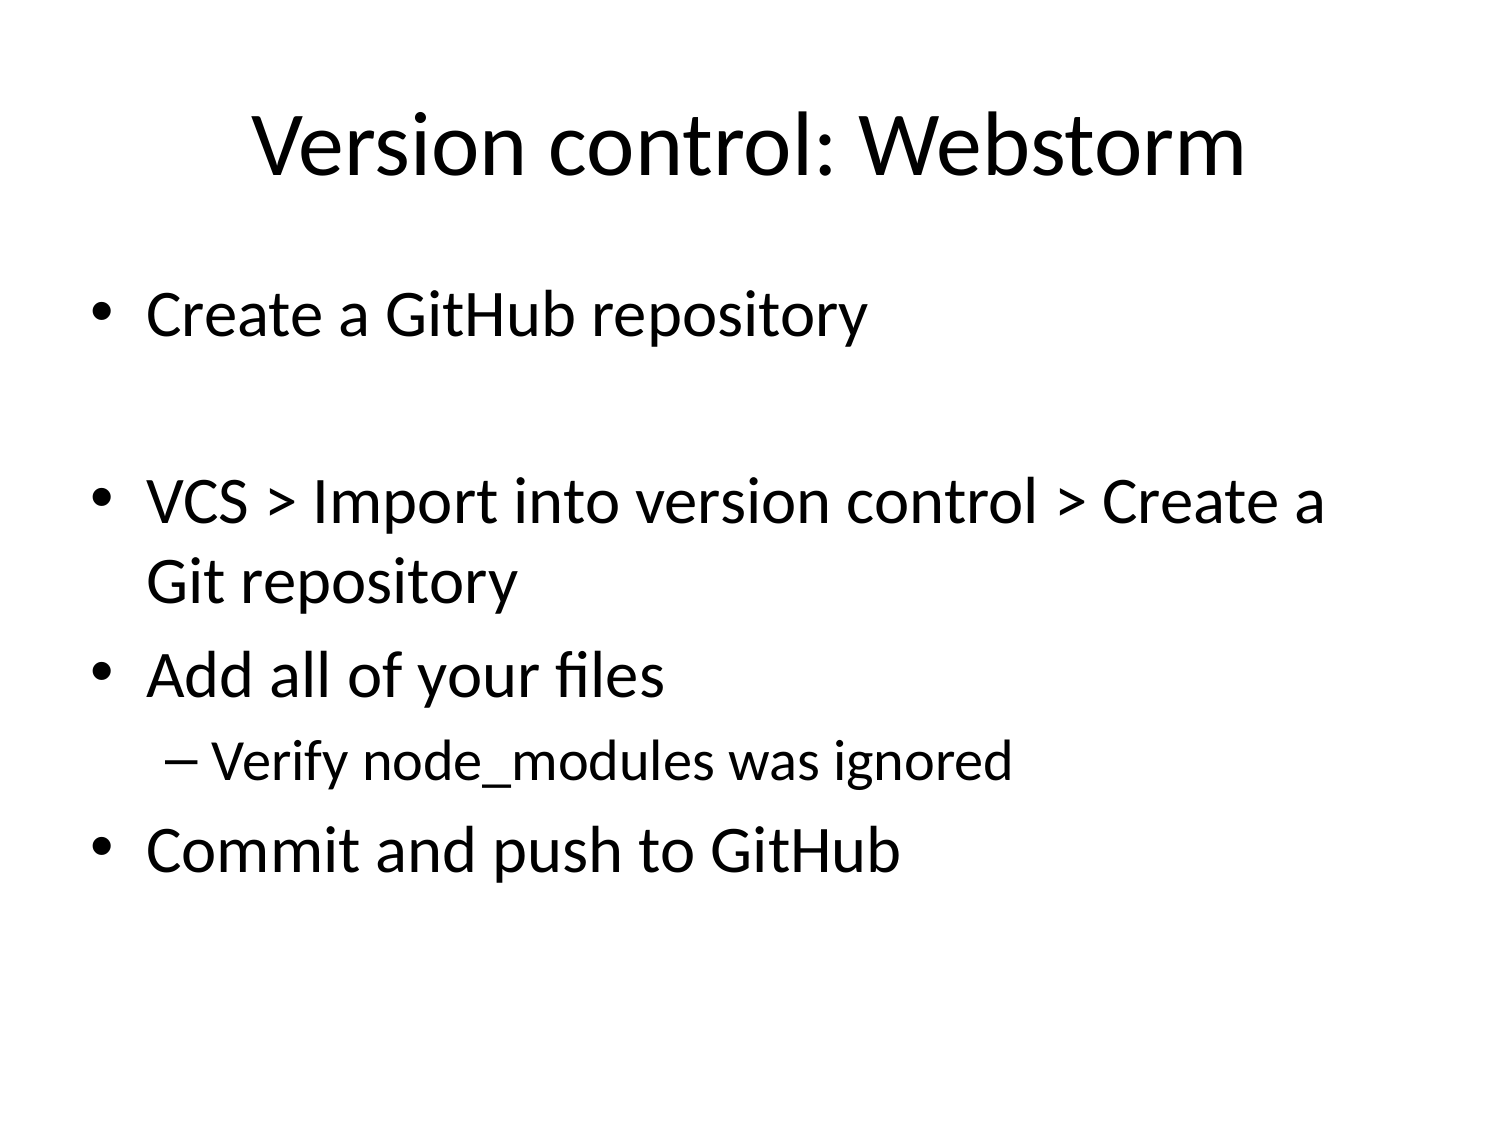

# Version control: Webstorm
Create a GitHub repository

VCS > Import into version control > Create a Git repository
Add all of your files
Verify node_modules was ignored
Commit and push to GitHub